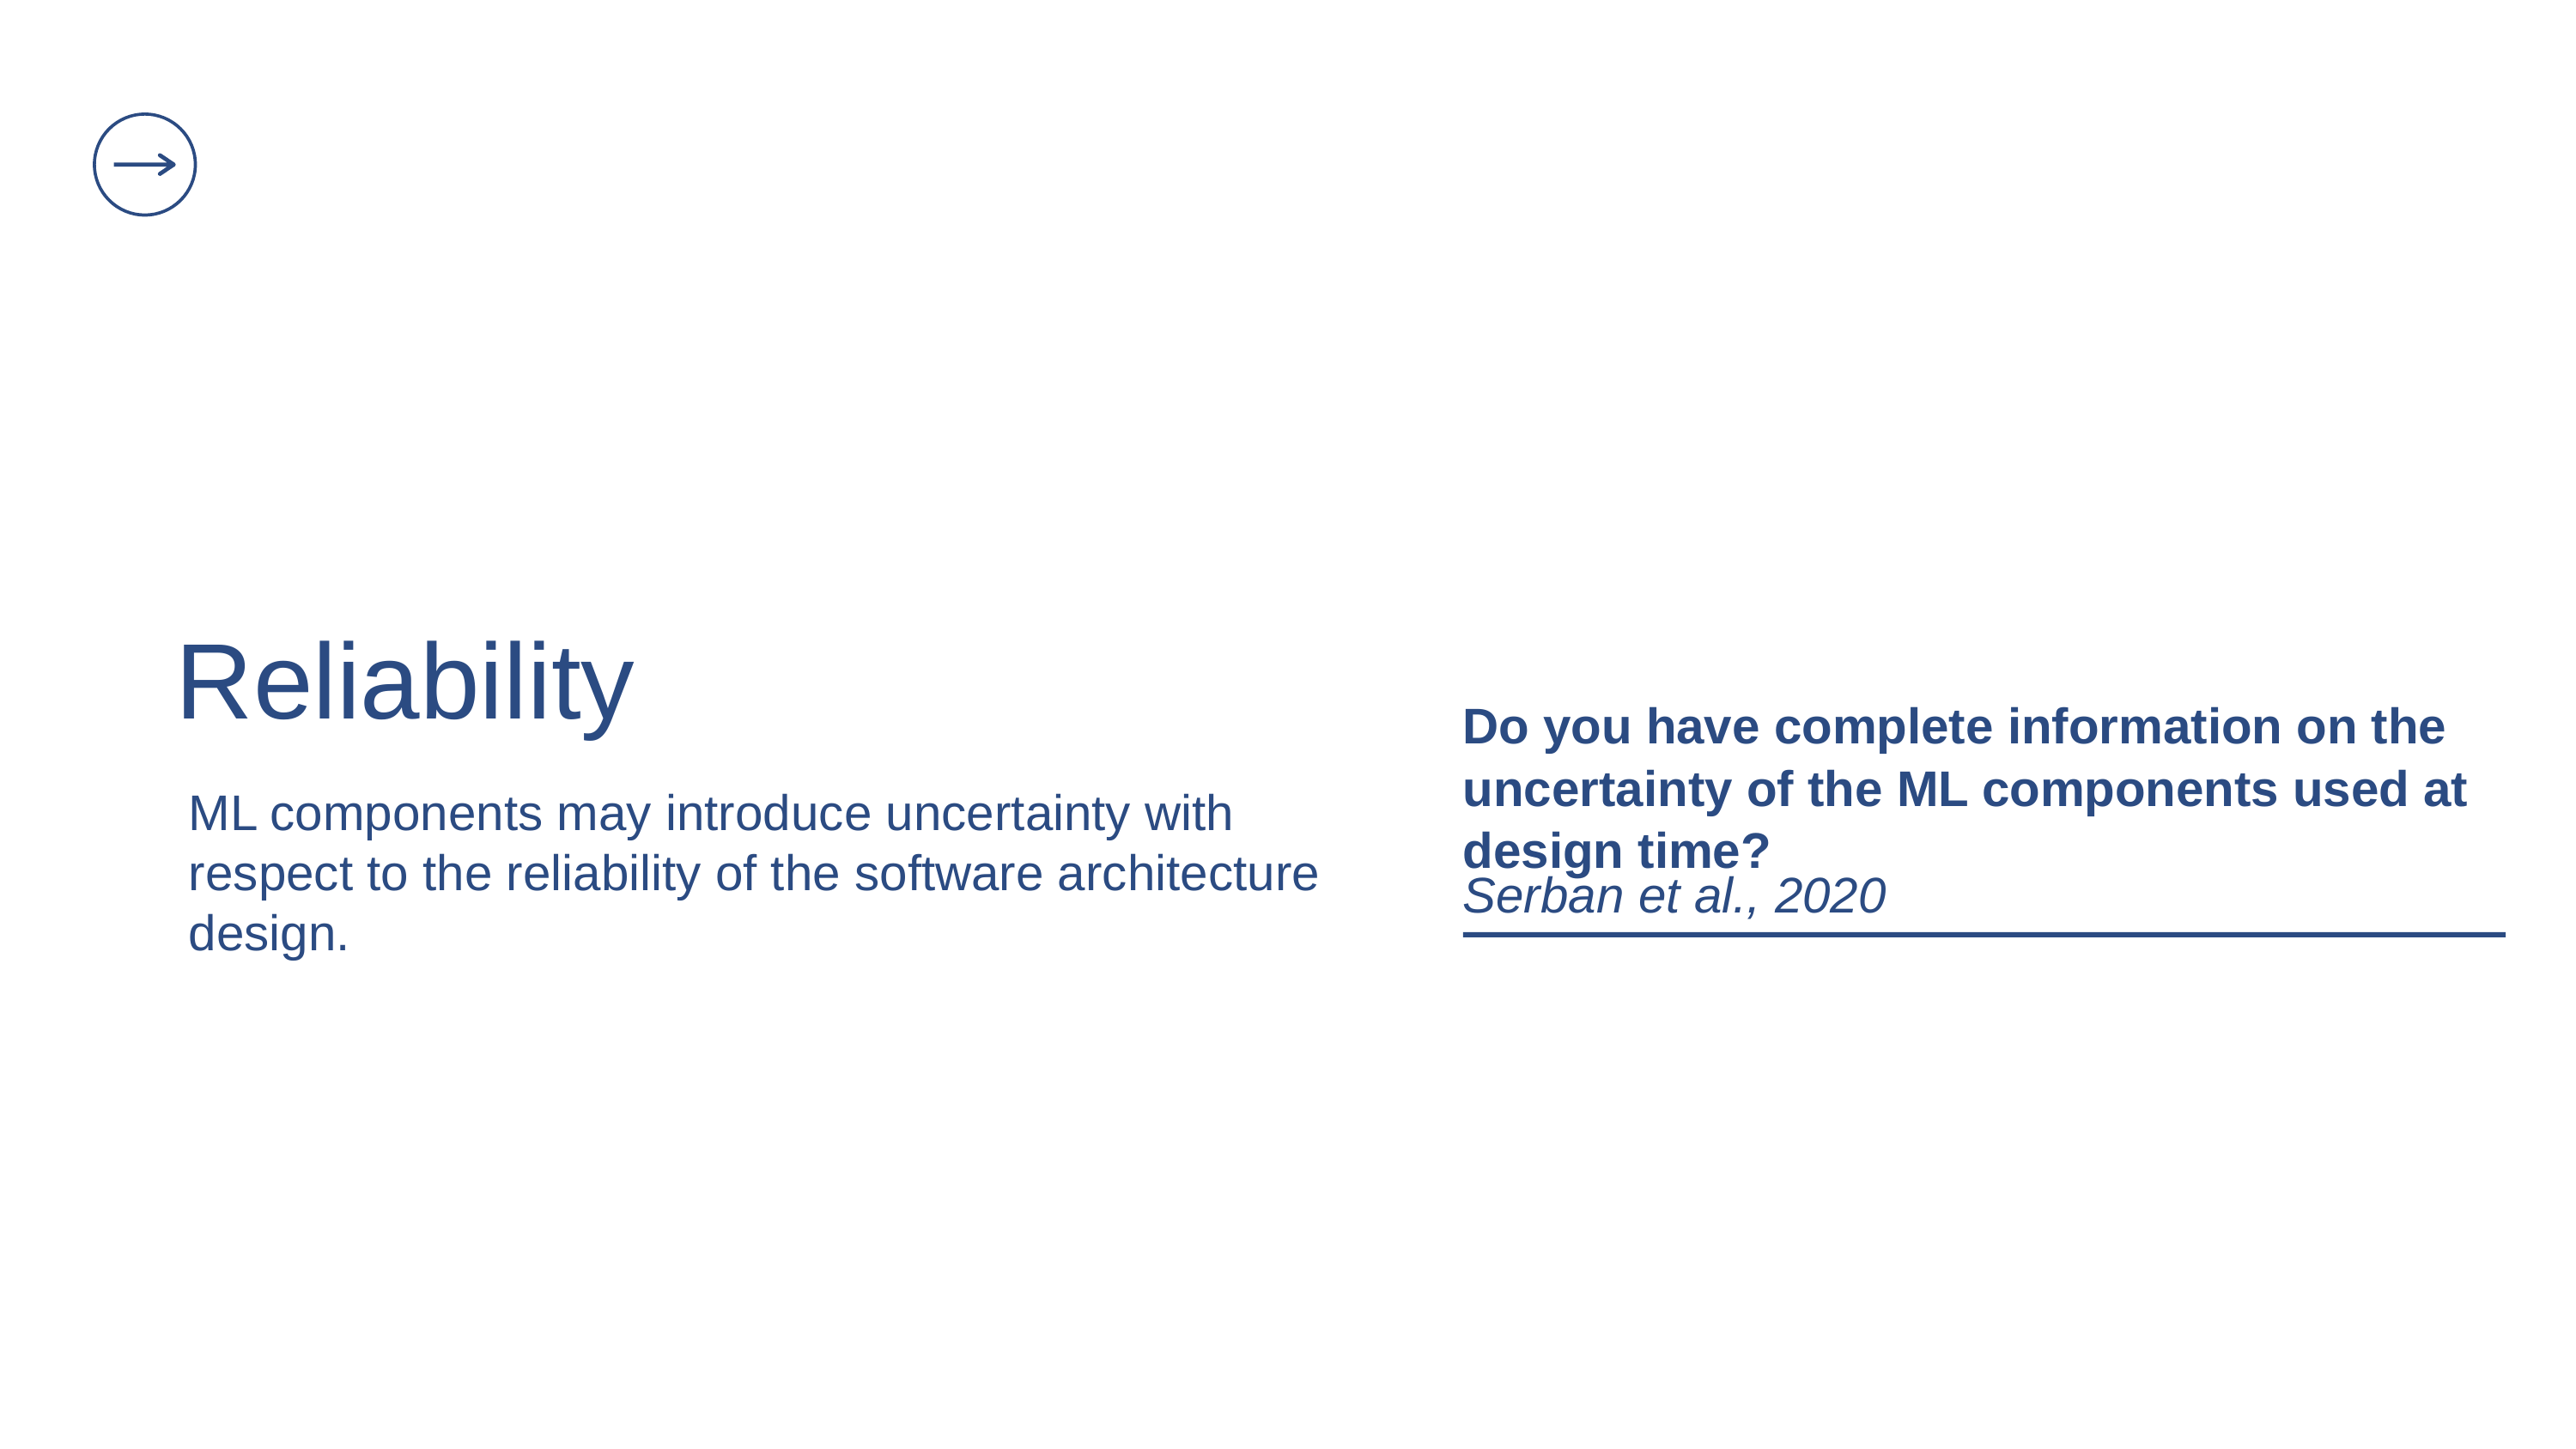

Reliability
ML components may introduce uncertainty with respect to the reliability of the software architecture design.

Do you have complete information on the uncertainty of the ML components used at design time?
Serban et al., 2020